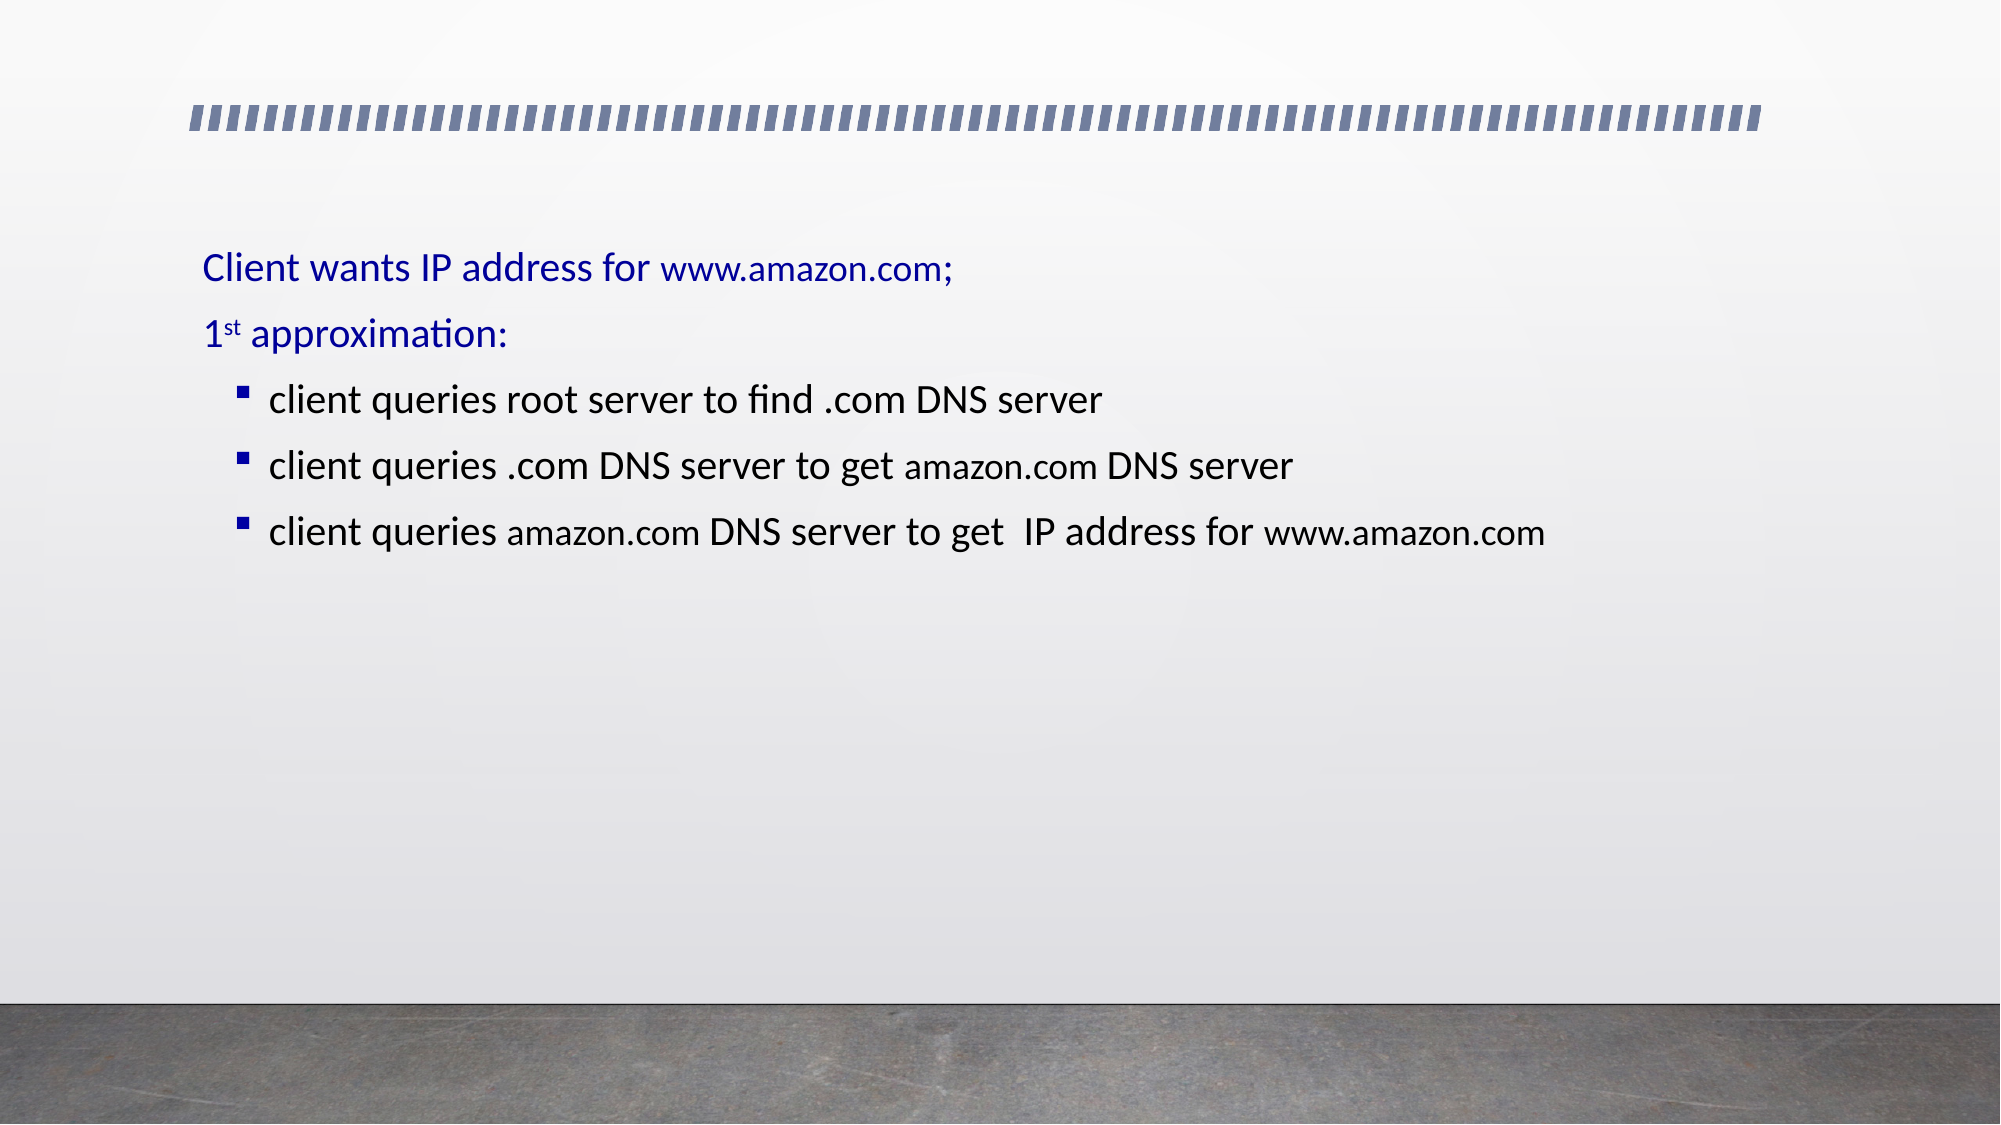

Client wants IP address for www.amazon.com;
1st approximation:
client queries root server to find .com DNS server
client queries .com DNS server to get amazon.com DNS server
client queries amazon.com DNS server to get  IP address for www.amazon.com